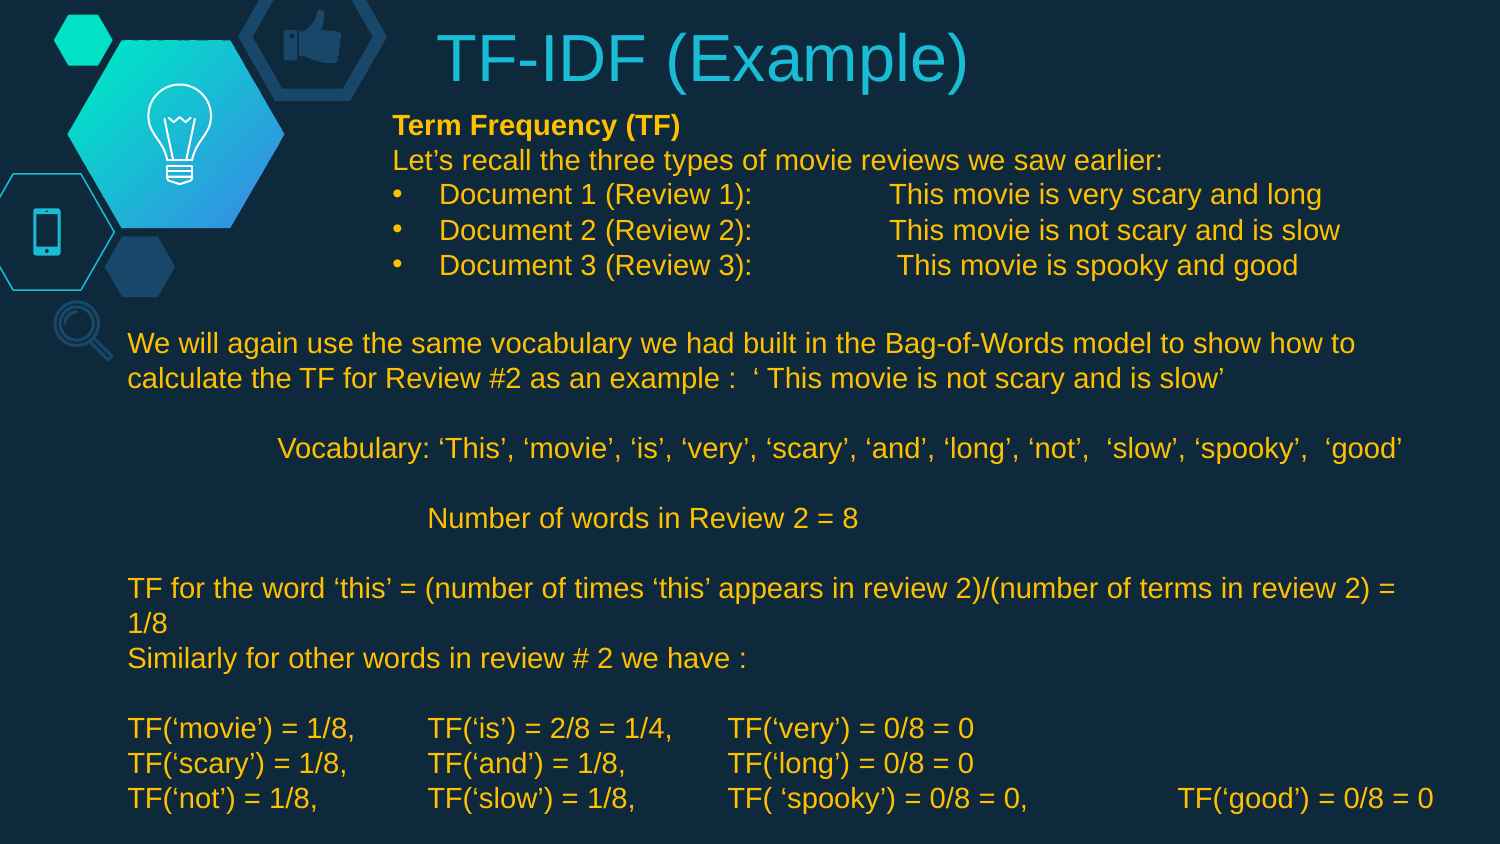

# TF-IDF (Example)
Term Frequency (TF)
Let’s recall the three types of movie reviews we saw earlier:
Document 1 (Review 1): 	This movie is very scary and long
Document 2 (Review 2): 	This movie is not scary and is slow
Document 3 (Review 3):	 This movie is spooky and good

We will again use the same vocabulary we had built in the Bag-of-Words model to show how to calculate the TF for Review #2 as an example :  ‘ This movie is not scary and is slow’

	Vocabulary: ‘This’, ‘movie’, ‘is’, ‘very’, ‘scary’, ‘and’, ‘long’, ‘not’,  ‘slow’, ‘spooky’,  ‘good’

		Number of words in Review 2 = 8

TF for the word ‘this’ = (number of times ‘this’ appears in review 2)/(number of terms in review 2) = 1/8
Similarly for other words in review # 2 we have :

TF(‘movie’) = 1/8,	TF(‘is’) = 2/8 = 1/4, 	TF(‘very’) = 0/8 = 0
TF(‘scary’) = 1/8,	TF(‘and’) = 1/8, 	TF(‘long’) = 0/8 = 0
TF(‘not’) = 1/8,	TF(‘slow’) = 1/8,	TF( ‘spooky’) = 0/8 = 0, 	TF(‘good’) = 0/8 = 0